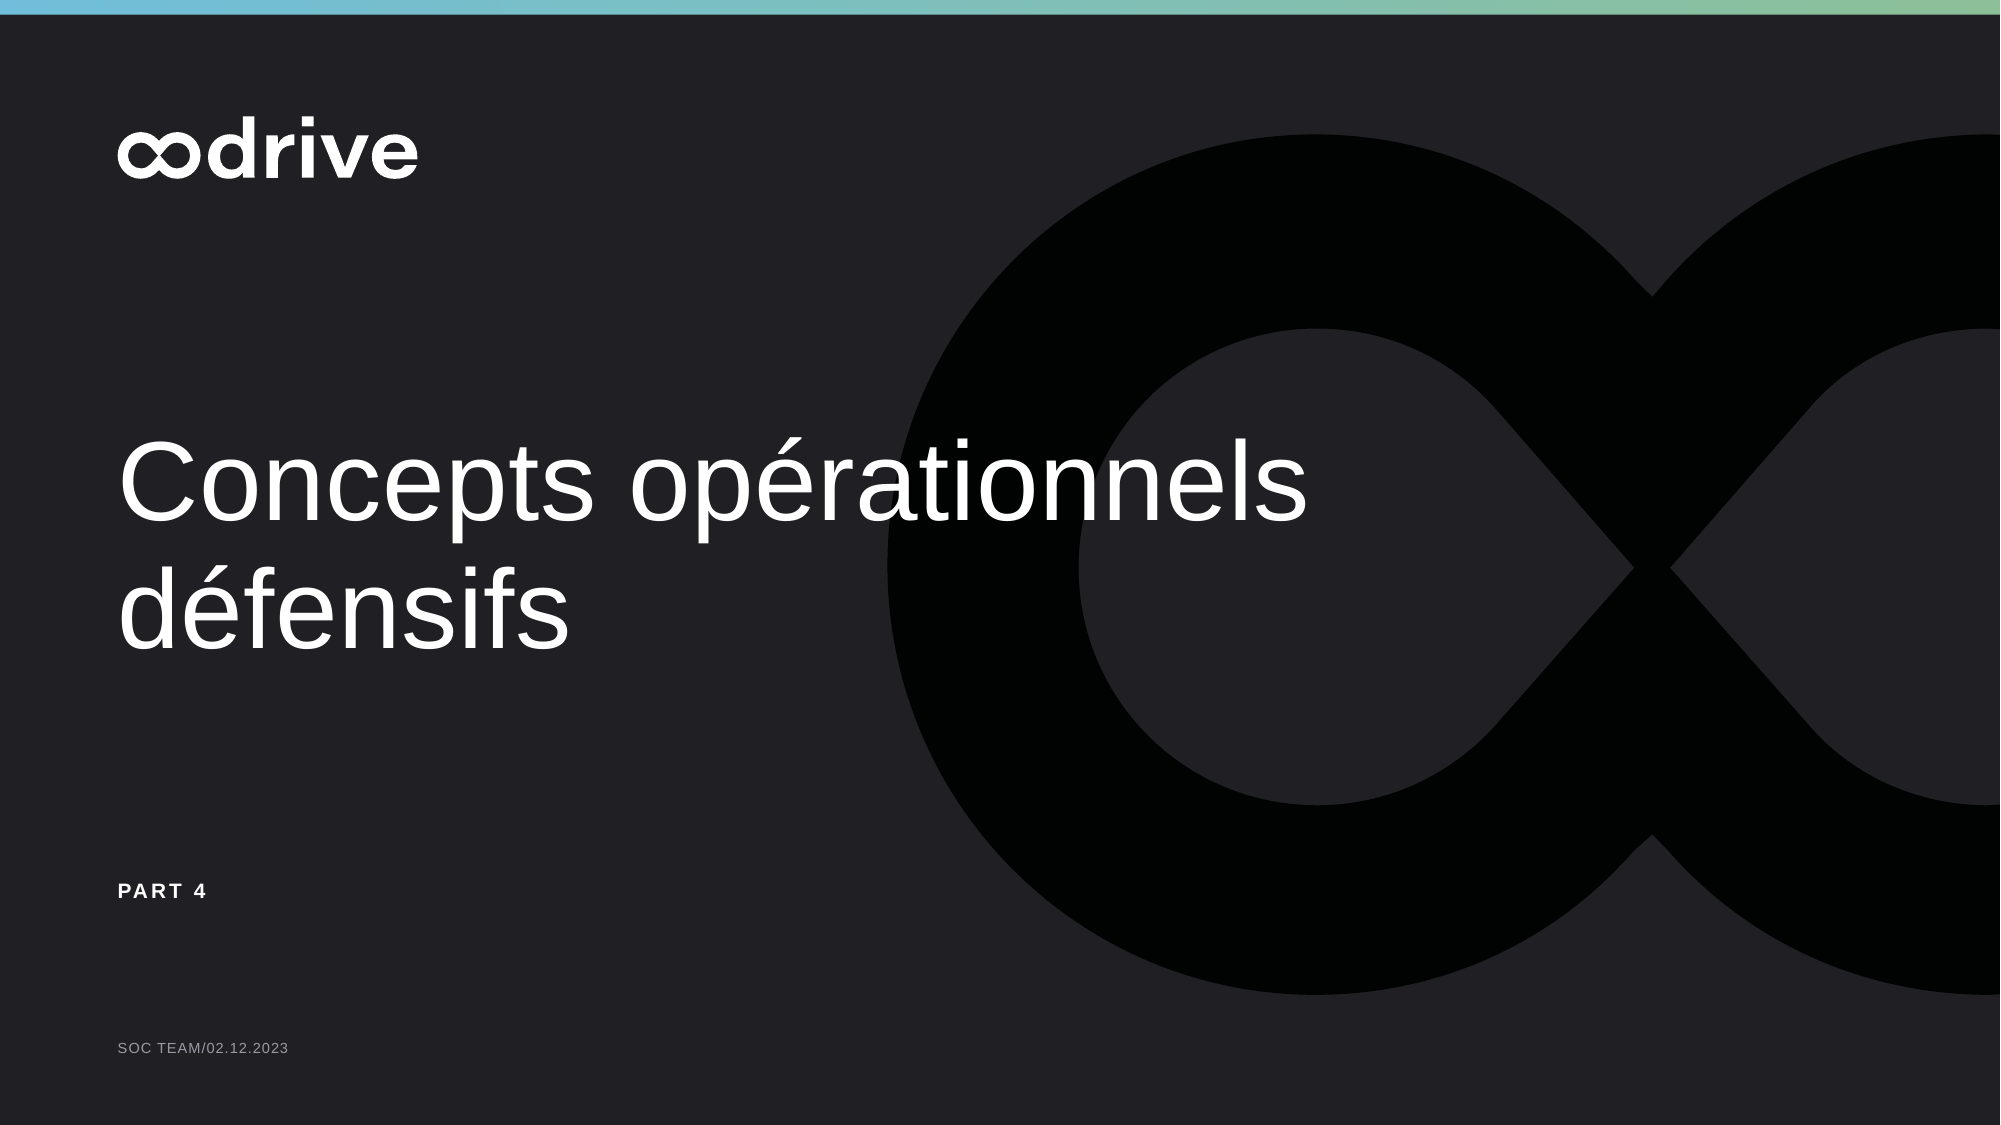

Titre de la section // Diffusion restreinte
# Concepts opérationnels défensifs
Part 4
SOC Team/02.12.2023